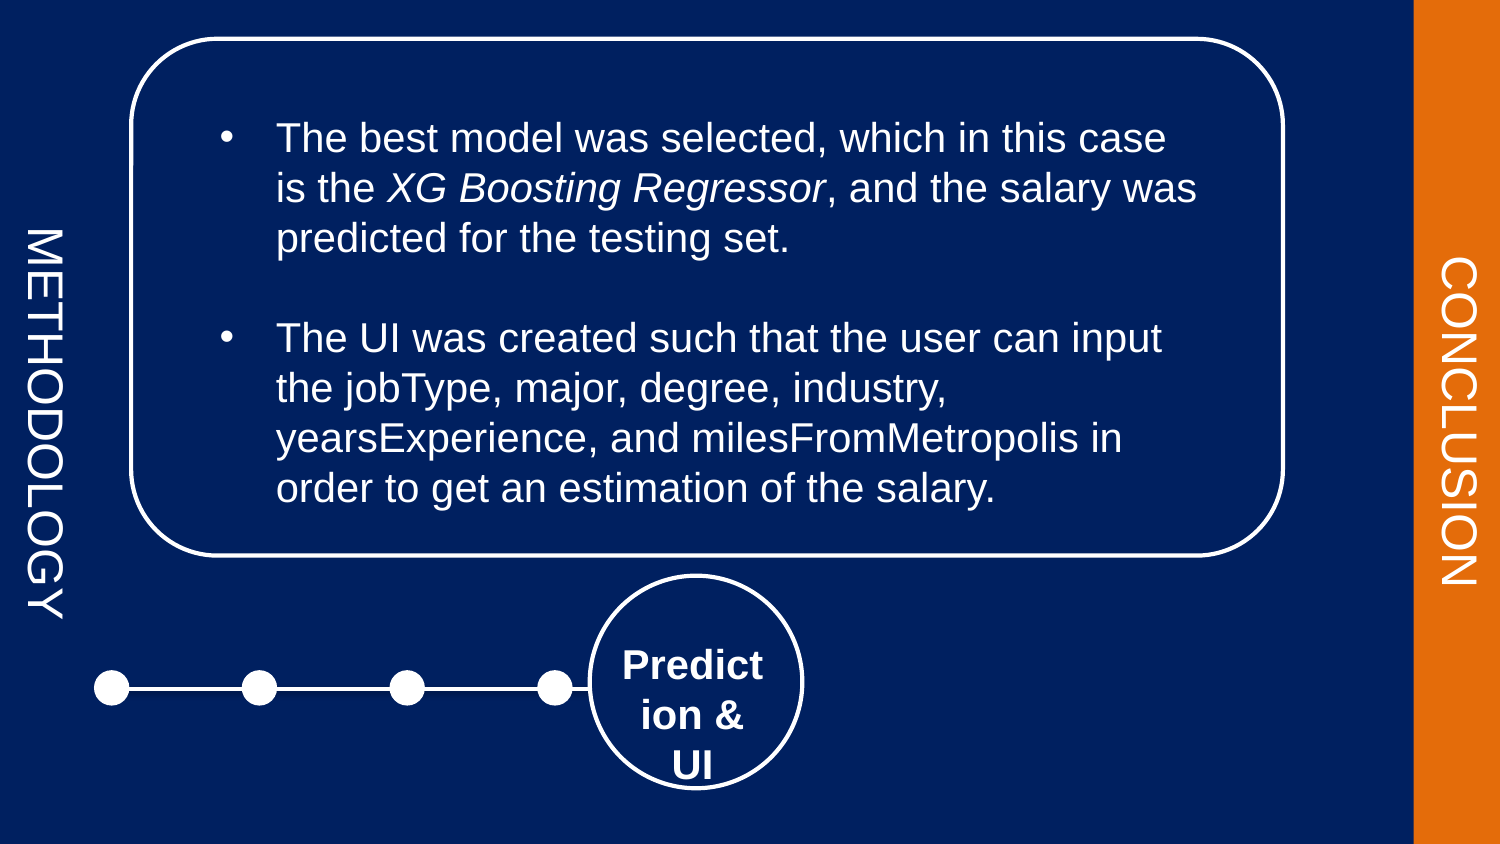

METHODOLOGY
CONCLUSION

The best model was selected, which in this case is the XG Boosting Regressor, and the salary was predicted for the testing set.

The UI was created such that the user can input the jobType, major, degree, industry, yearsExperience, and milesFromMetropolis in order to get an estimation of the salary.

Prediction & UI